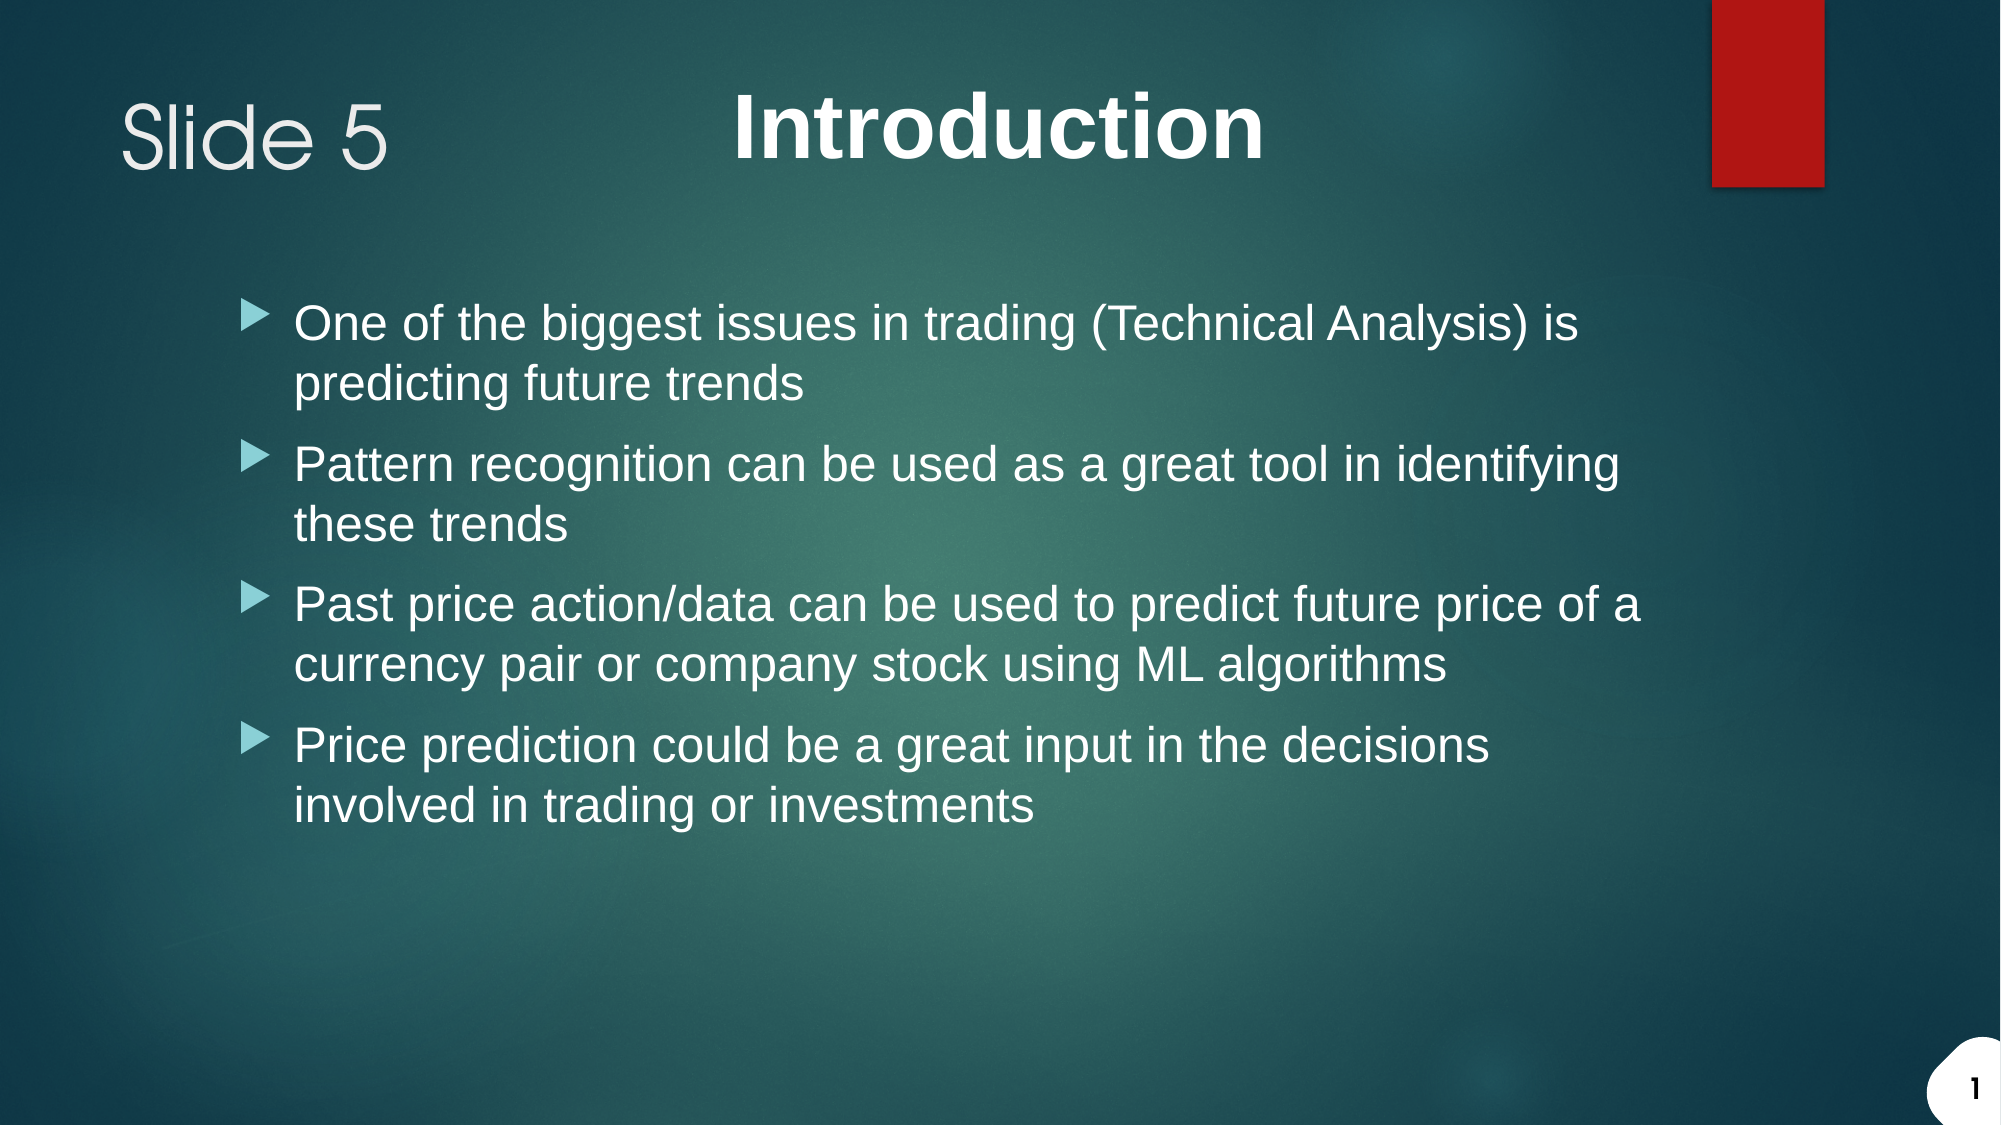

Introduction
# Slide 5
One of the biggest issues in trading (Technical Analysis) is predicting future trends
Pattern recognition can be used as a great tool in identifying these trends
Past price action/data can be used to predict future price of a currency pair or company stock using ML algorithms
Price prediction could be a great input in the decisions involved in trading or investments

1